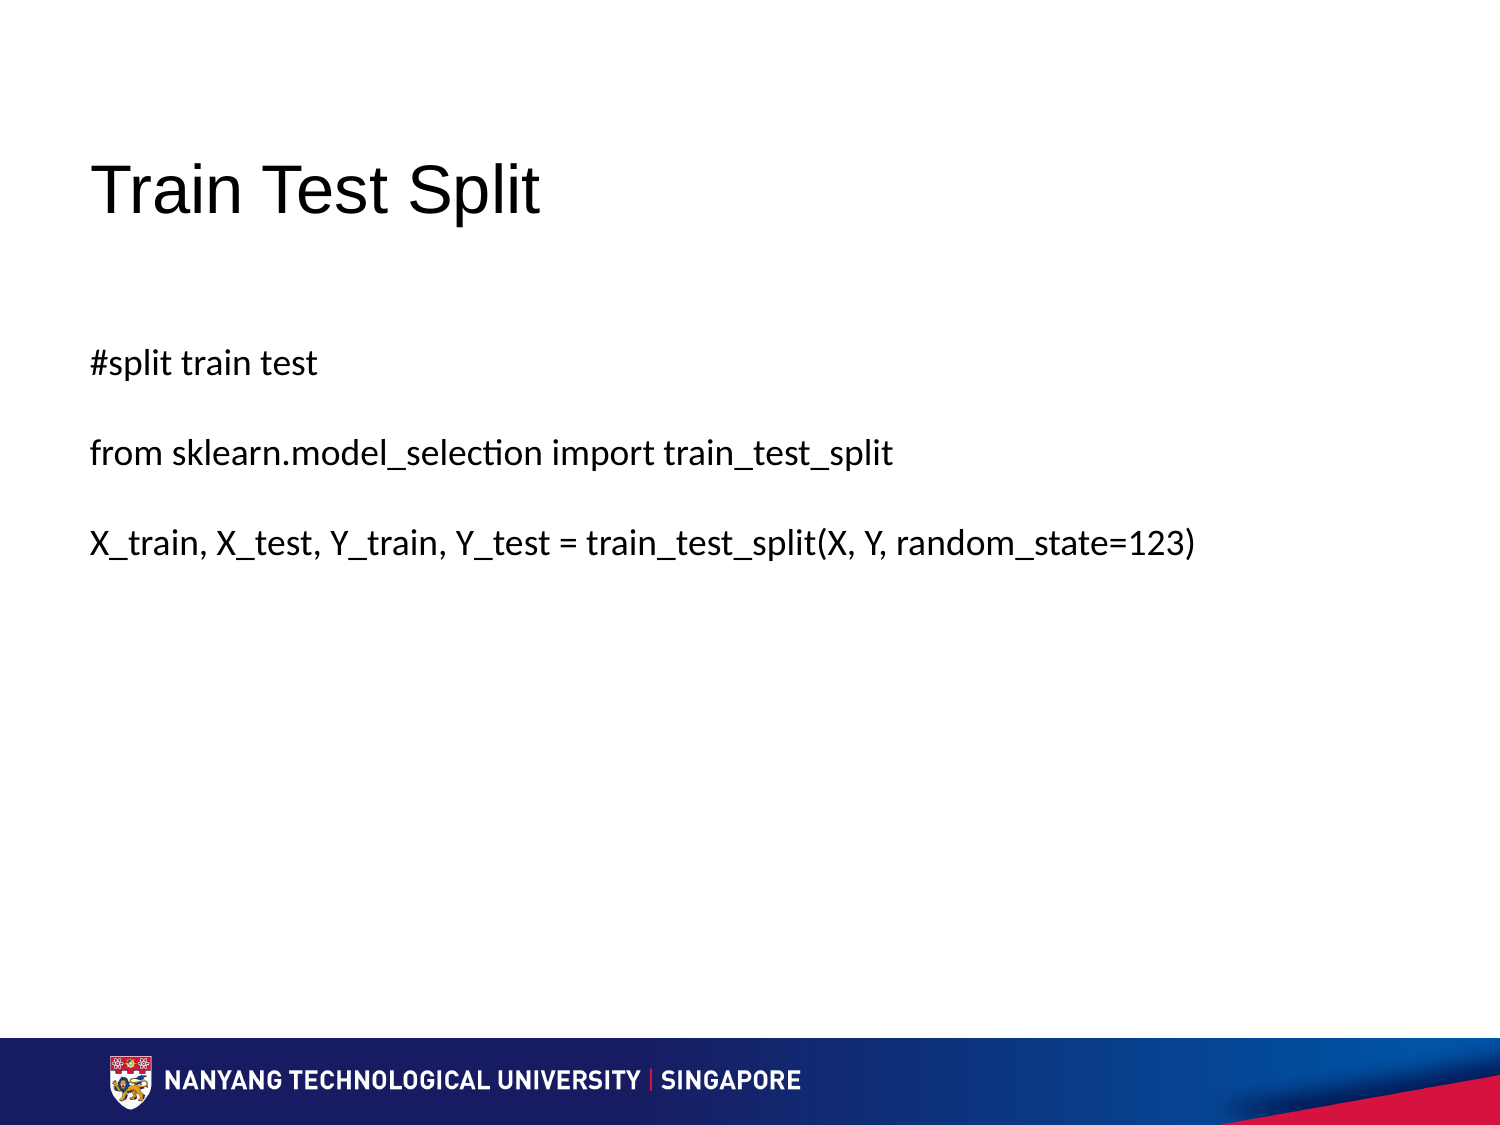

# Train Test Split
#split train test

from sklearn.model_selection import train_test_split

X_train, X_test, Y_train, Y_test = train_test_split(X, Y, random_state=123)